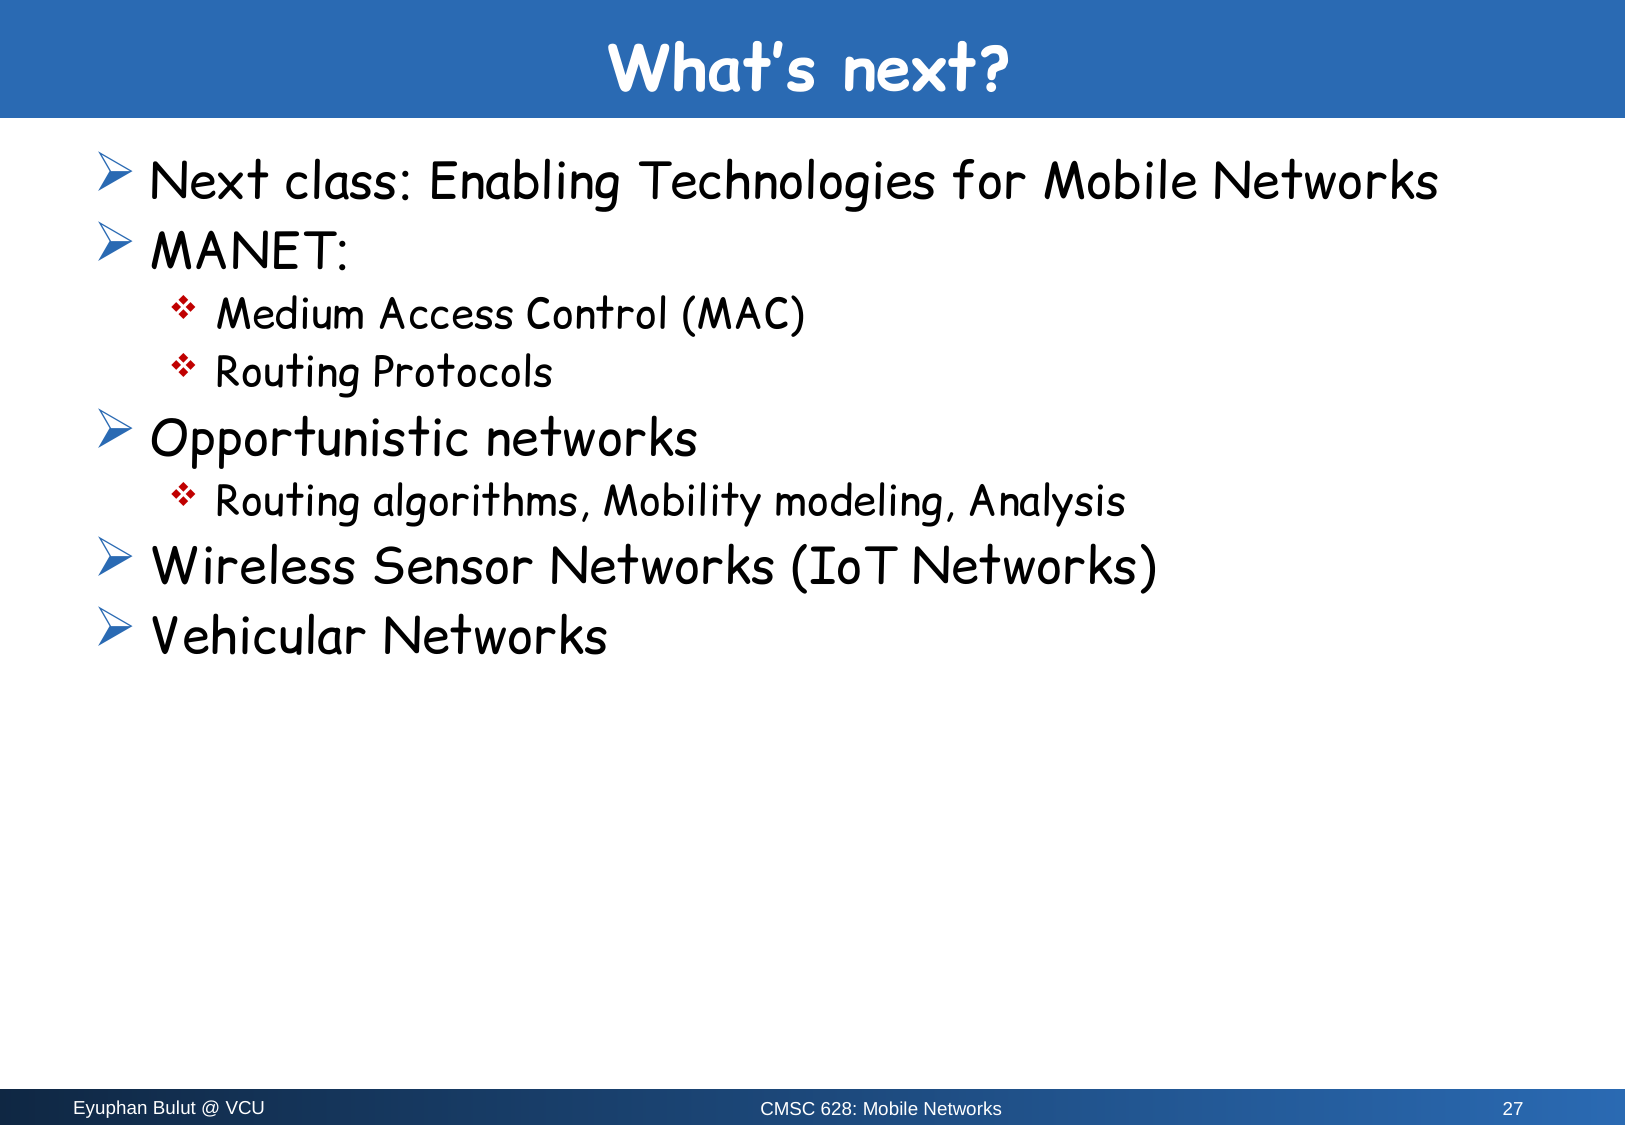

# What’s next?
Next class: Enabling Technologies for Mobile Networks
MANET:
Medium Access Control (MAC)
Routing Protocols
Opportunistic networks
Routing algorithms, Mobility modeling, Analysis
Wireless Sensor Networks (IoT Networks)
Vehicular Networks

27